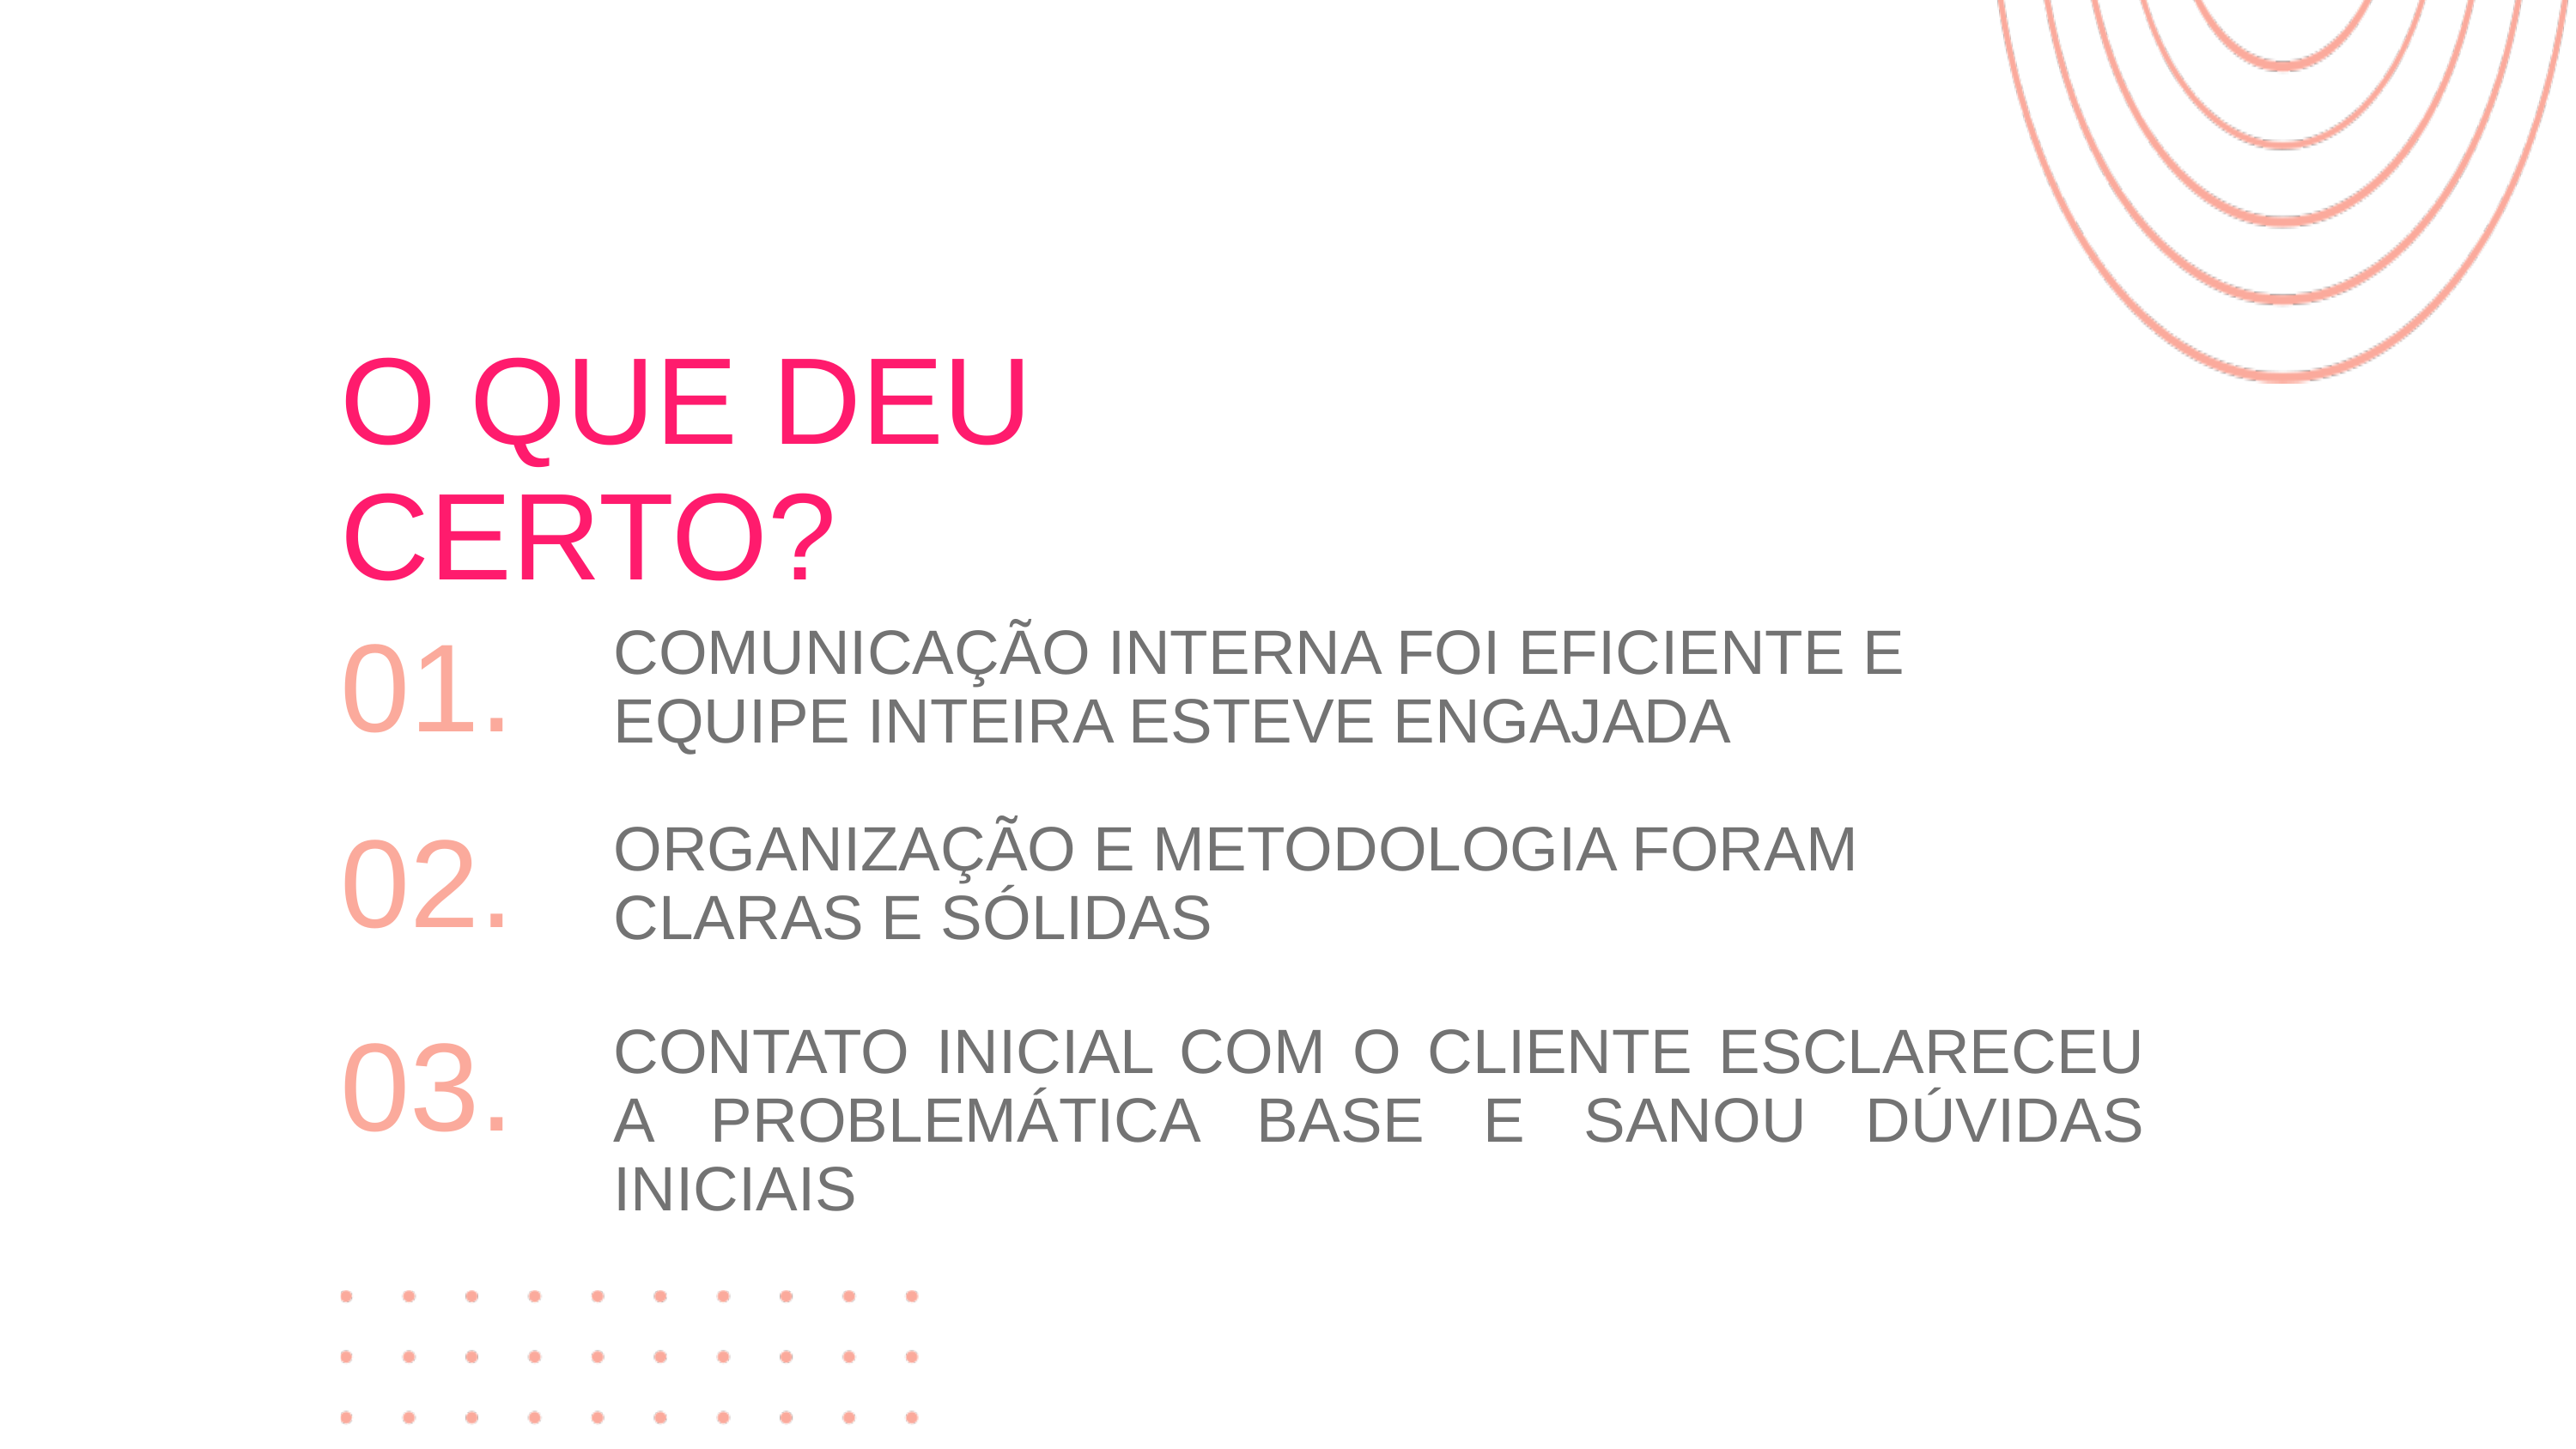

O QUE DEU CERTO?
COMUNICAÇÃO INTERNA FOI EFICIENTE E EQUIPE INTEIRA ESTEVE ENGAJADA
01.
ORGANIZAÇÃO E METODOLOGIA FORAM CLARAS E SÓLIDAS
02.
CONTATO INICIAL COM O CLIENTE ESCLARECEU A PROBLEMÁTICA BASE E SANOU DÚVIDAS INICIAIS
03.